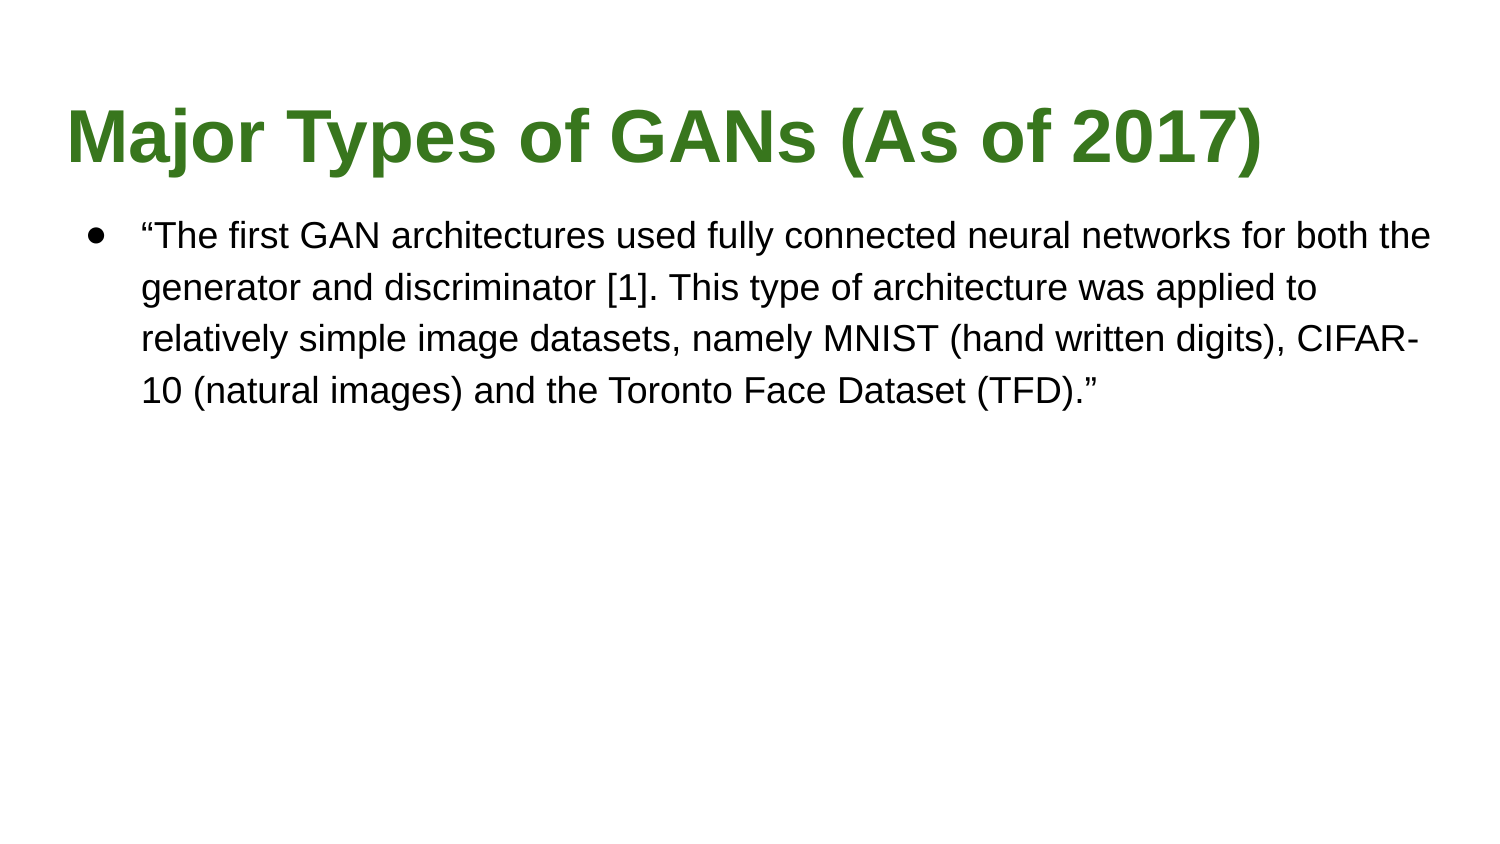

# Major Types of GANs (As of 2017)
“The first GAN architectures used fully connected neural networks for both the generator and discriminator [1]. This type of architecture was applied to relatively simple image datasets, namely MNIST (hand written digits), CIFAR-10 (natural images) and the Toronto Face Dataset (TFD).”